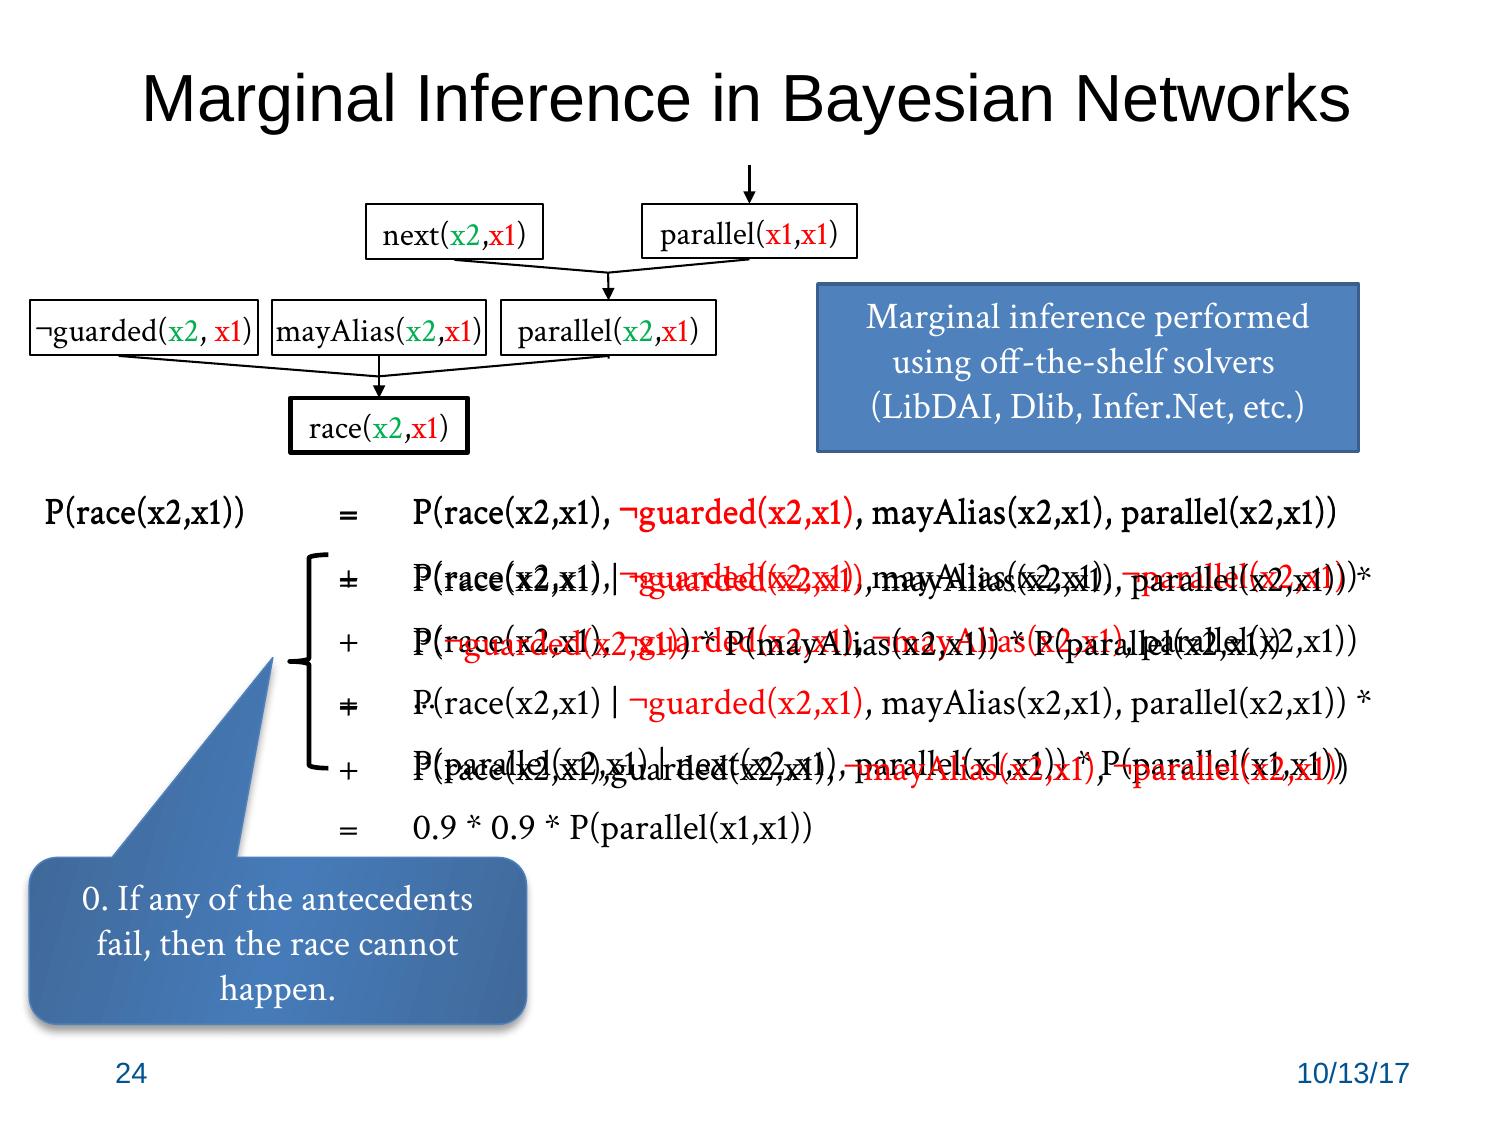

# Marginal Inference in Bayesian Networks
parallel(x1,x1)
next(x2,x1)
¬guarded(x2, x1)
mayAlias(x2,x1)
parallel(x2,x1)
race(x2,x1)
next(x2,x1)
parallel(x1,x2)
next(y1,x2)
parallel(x2,x2)
parallel(y1,x2)
parallel(x2,y1)
next(y1,x2)
parallel(y1,y1)
next(y2,y1)
parallel(y2,y1)
mayAlias(y2,y1)
¬guarded(y2, y1)
race(y2,y1)
Marginal inference performed
using off-the-shelf solvers
(LibDAI, Dlib, Infer.Net, etc.)

| P(race(x2,x1)) | = | P(race(x2,x1), ¬guarded(x2,x1), mayAlias(x2,x1), parallel(x2,x1)) |
| --- | --- | --- |
|  |  |  |
|  |  |  |
|  |  |  |
|  |  |  |
| P(race(x2,x1)) | = | P(race(x2,x1), ¬guarded(x2,x1), mayAlias(x2,x1), parallel(x2,x1)) |
| --- | --- | --- |
|  | + | P(race(x2,x1), ¬guarded(x2,x1), mayAlias(x2,x1), ¬parallel(x2,x1)) |
|  | + | P(race(x2,x1), ¬guarded(x2,x1), ¬mayAlias(x2,x1), parallel(x2,x1)) |
|  | + | ⋯ |
|  | + | P(race(x2,x1),guarded(x2,x1), ¬mayAlias(x2,x1), ¬parallel(x2,x1)) |
|  |  |  |
| --- | --- | --- |
|  | = | P(race(x2,x1) | ¬guarded(x2,x1), mayAlias(x2,x1), parallel(x2,x1)) \* |
|  |  | P(¬guarded(x2,x1)) \* P(mayAlias(x2,x1)) \* P(parallel(x2,x1)) |
|  |  |  |
|  |  |  |
|  |  |  |
| --- | --- | --- |
|  |  |  |
|  |  |  |
|  | = | P(race(x2,x1) | ¬guarded(x2,x1), mayAlias(x2,x1), parallel(x2,x1)) \* |
|  |  | P(parallel(x2,x1) | next(x2,x1), parallel(x1,x1)) \* P(parallel(x1,x1)) |
|  |  |  |
| --- | --- | --- |
|  |  |  |
|  |  |  |
|  |  |  |
|  |  |  |
|  | = | 0.9 \* 0.9 \* P(parallel(x1,x1)) |

0. If any of the antecedents fail, then the race cannot happen.
24
10/13/17